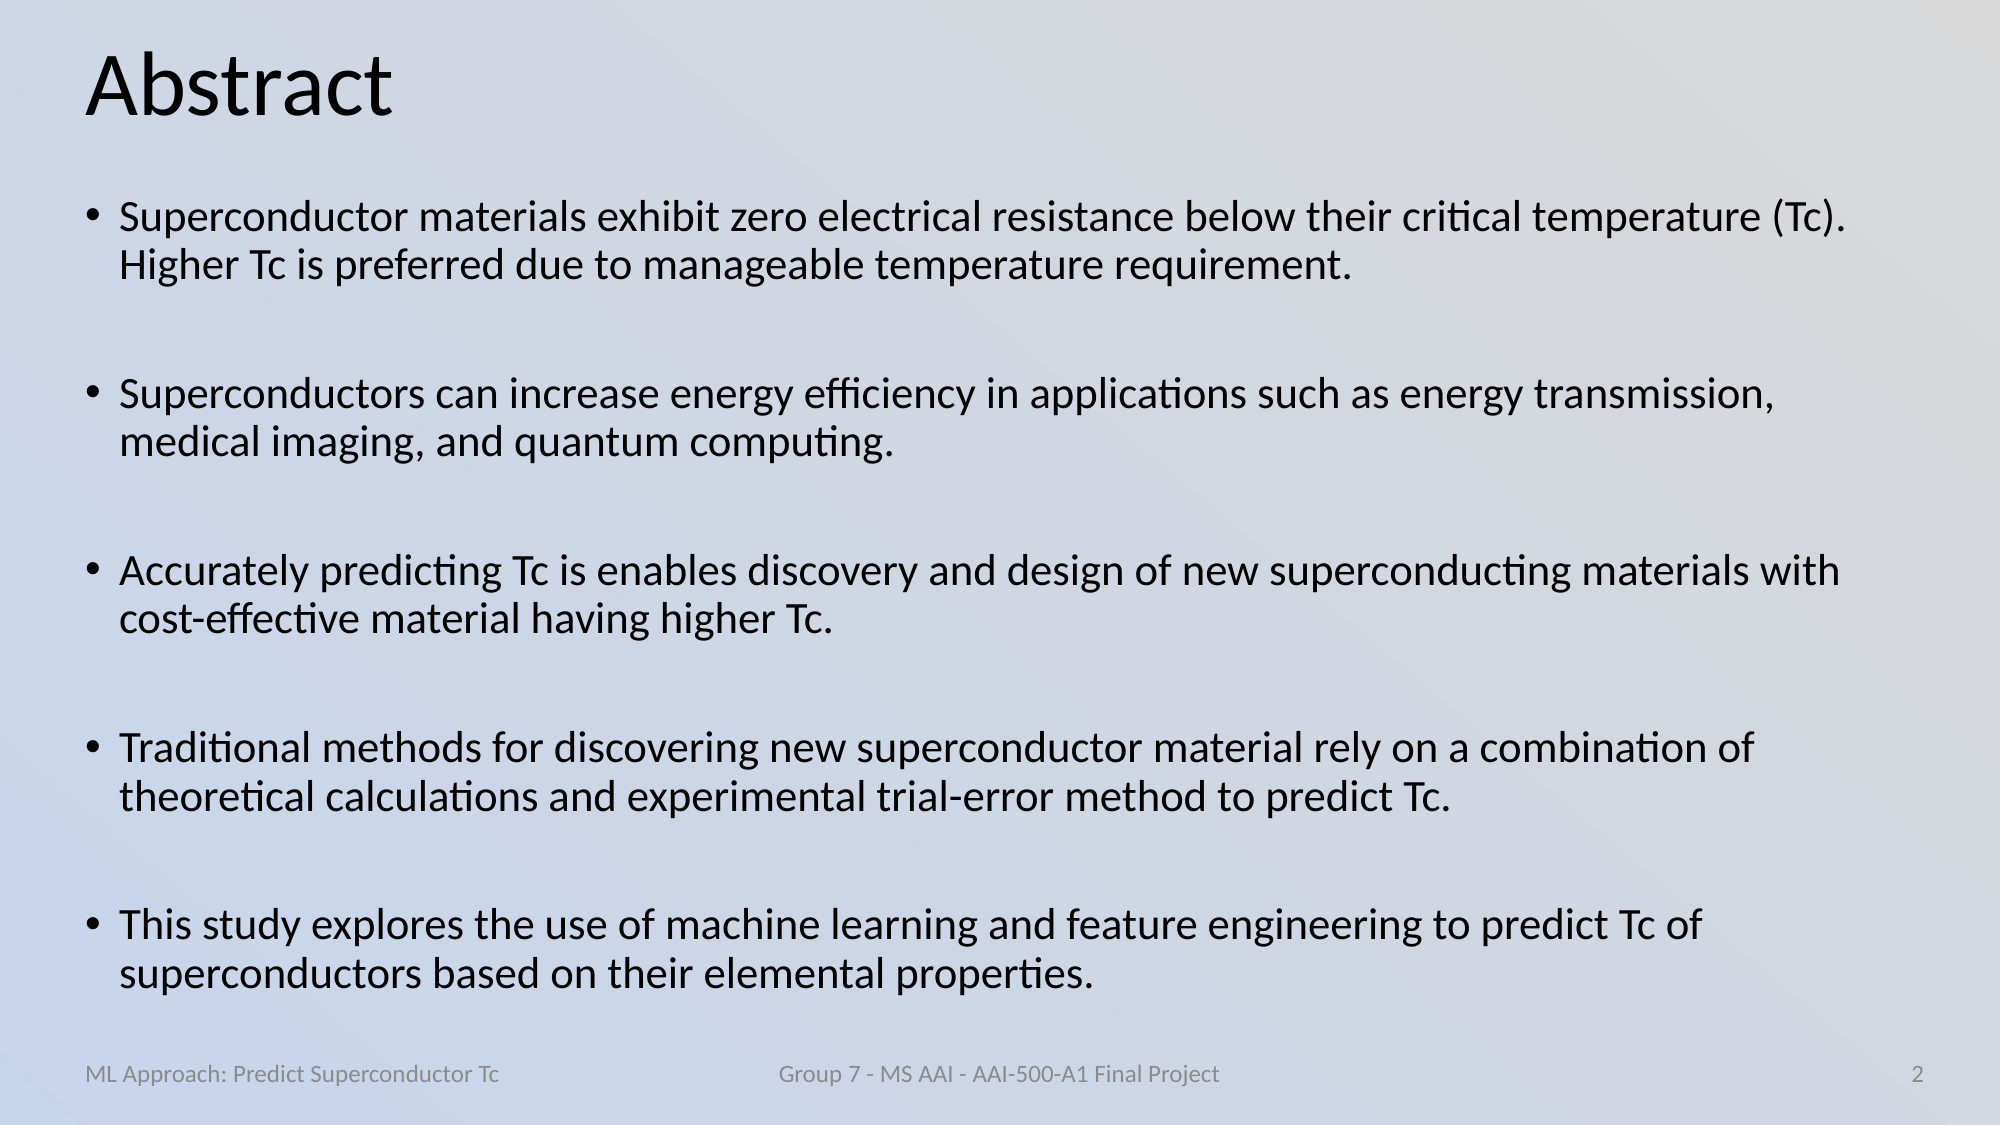

# Abstract
Superconductor materials exhibit zero electrical resistance below their critical temperature (Tc). Higher Tc is preferred due to manageable temperature requirement.

Superconductors can increase energy efficiency in applications such as energy transmission, medical imaging, and quantum computing.

Accurately predicting Tc is enables discovery and design of new superconducting materials with cost-effective material having higher Tc.

Traditional methods for discovering new superconductor material rely on a combination of theoretical calculations and experimental trial-error method to predict Tc.

This study explores the use of machine learning and feature engineering to predict Tc of superconductors based on their elemental properties.
ML Approach: Predict Superconductor Tc
2
Group 7 - MS AAI - AAI-500-A1 Final Project